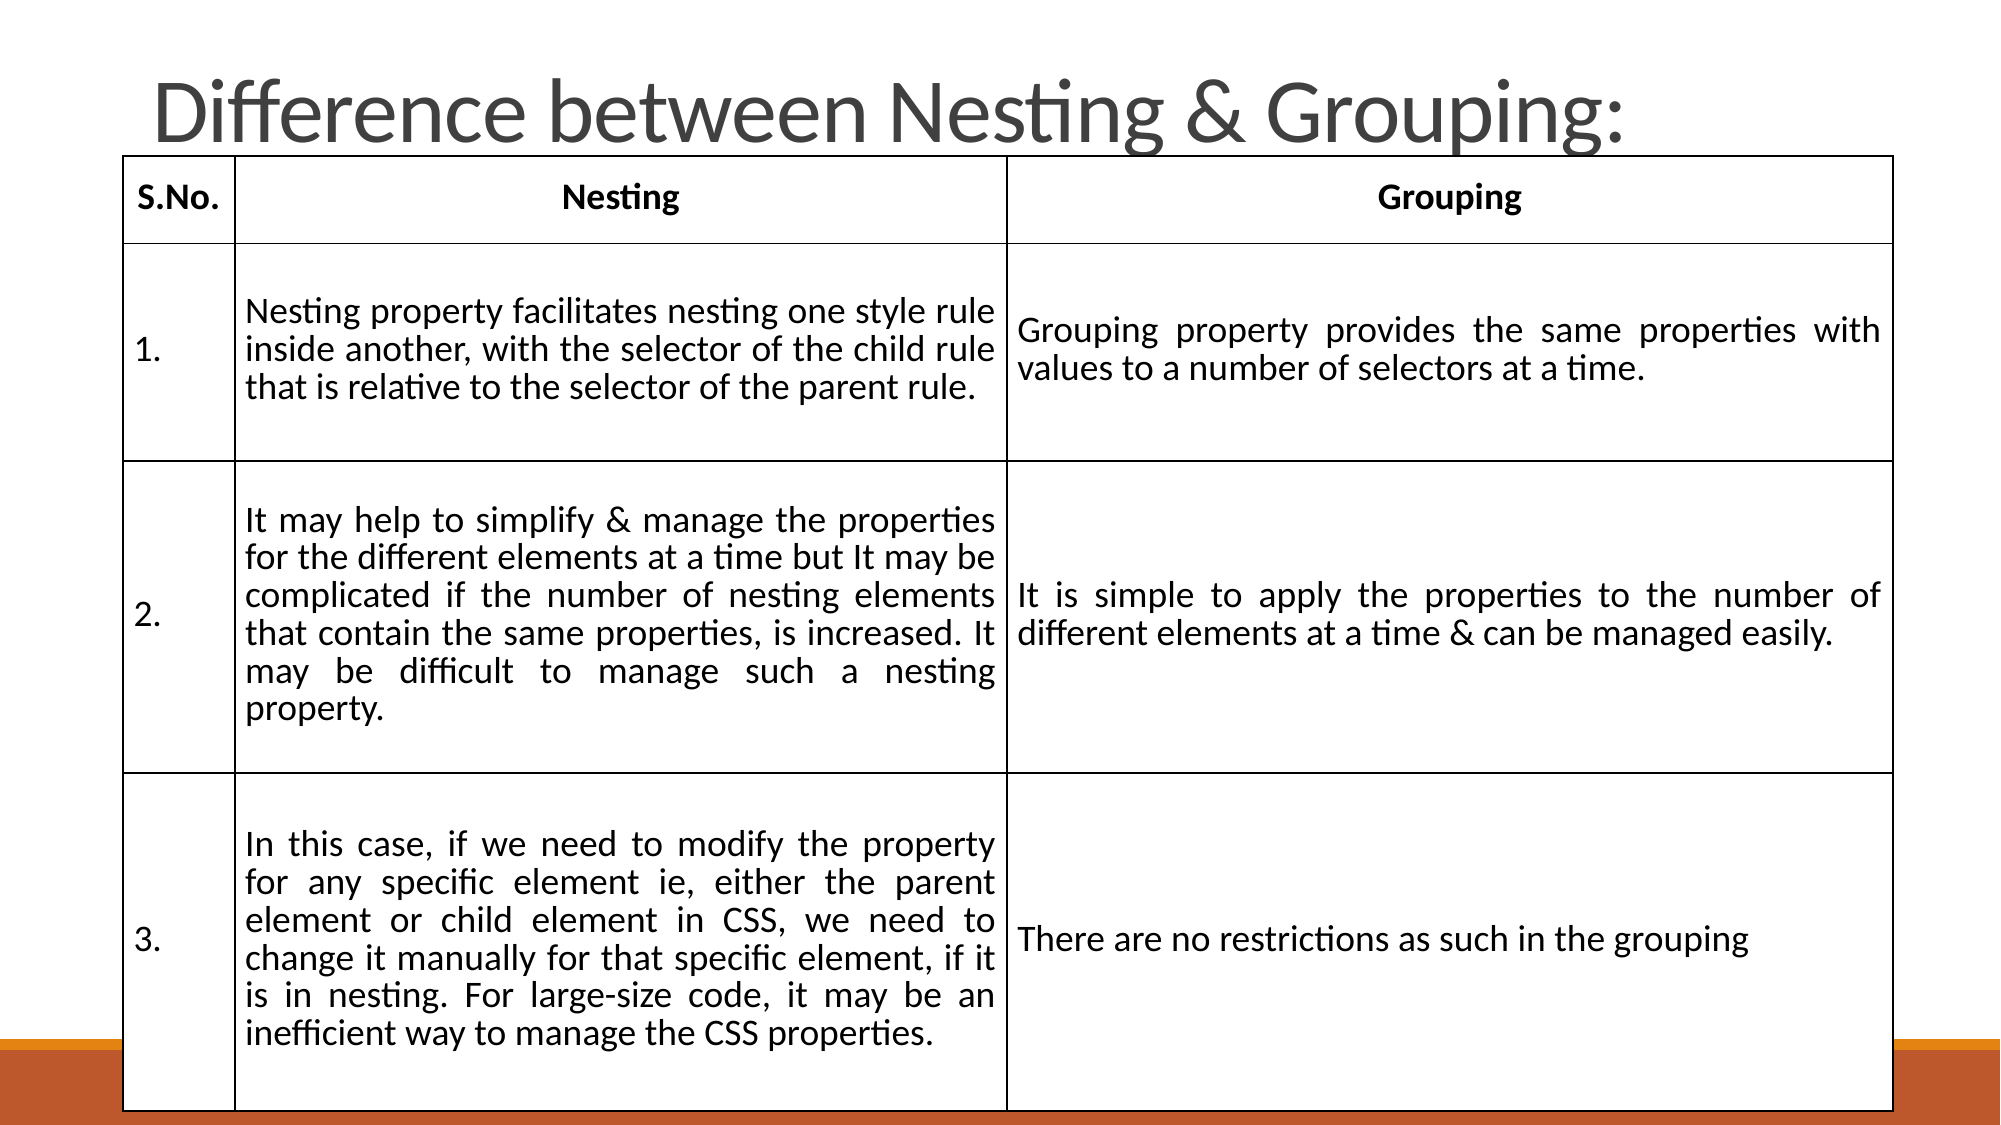

# Difference between Nesting & Grouping:
| S.No. | Nesting | Grouping |
| --- | --- | --- |
| 1. | Nesting property facilitates nesting one style rule inside another, with the selector of the child rule that is relative to the selector of the parent rule. | Grouping property provides the same properties with values to a number of selectors at a time. |
| 2. | It may help to simplify & manage the properties for the different elements at a time but It may be complicated if the number of nesting elements that contain the same properties, is increased. It may be difficult to manage such a nesting property. | It is simple to apply the properties to the number of different elements at a time & can be managed easily. |
| 3. | In this case, if we need to modify the property for any specific element ie, either the parent element or child element in CSS, we need to change it manually for that specific element, if it is in nesting. For large-size code, it may be an inefficient way to manage the CSS properties. | There are no restrictions as such in the grouping |